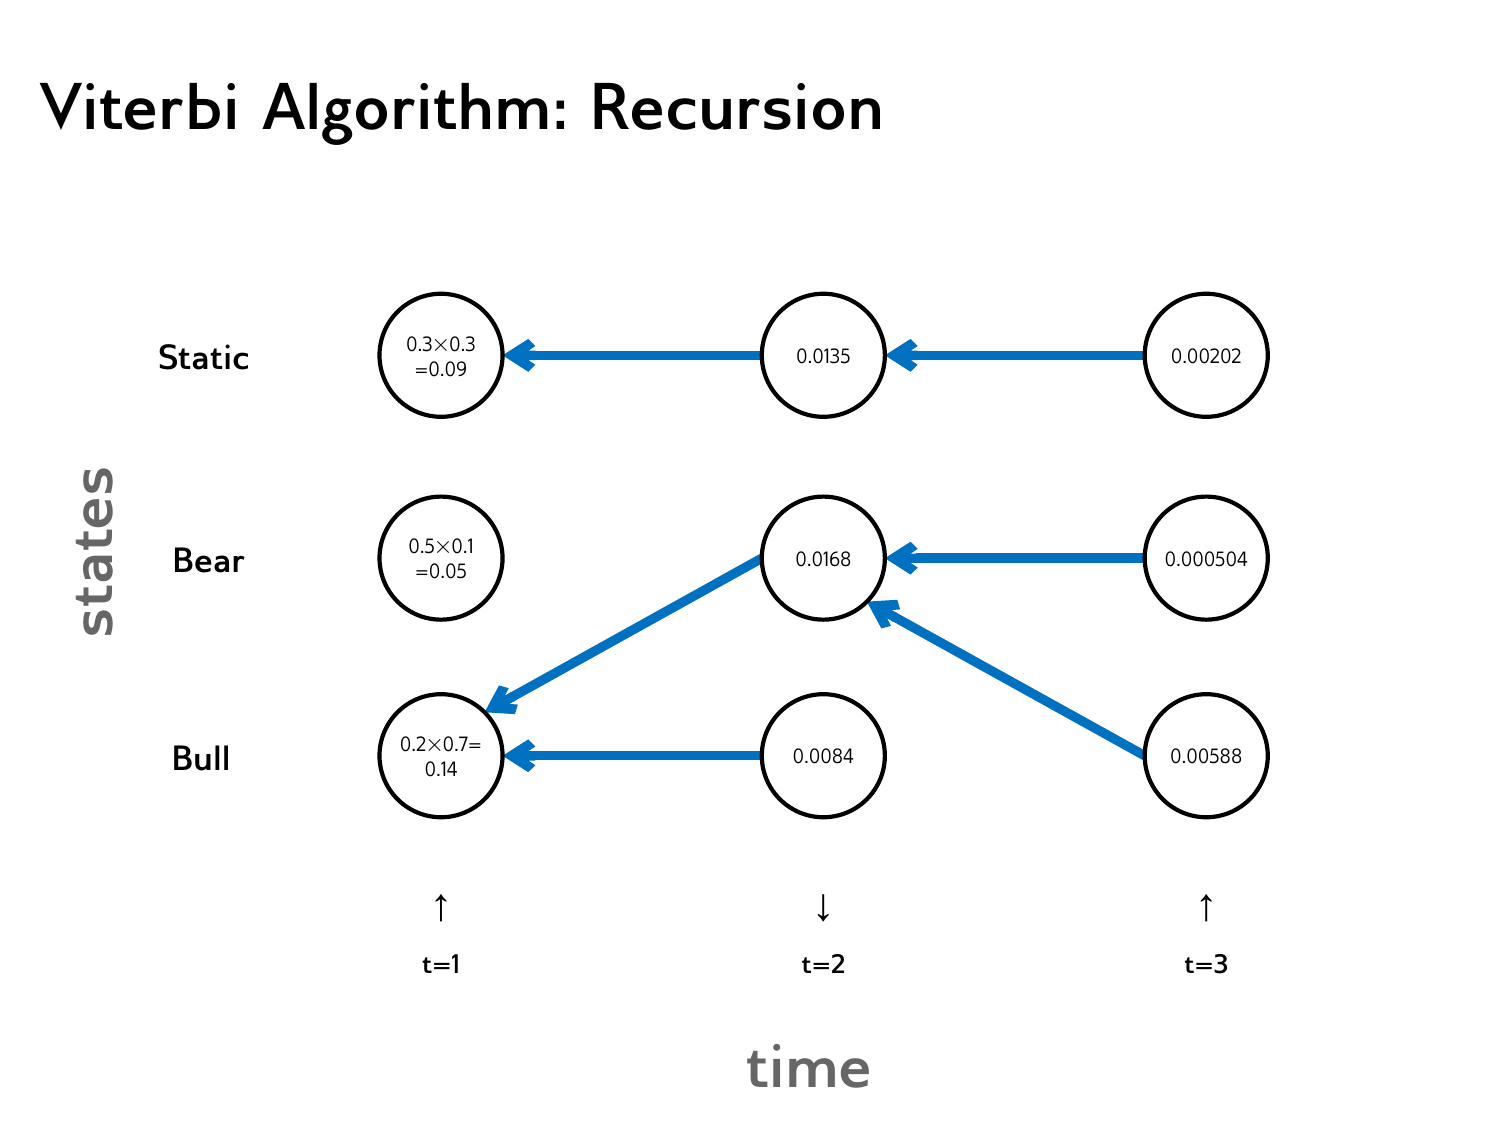

# Viterbi Algorithm: Recursion
0.3×0.3
=0.09
0.0135
0.00202
Static
0.5×0.1
=0.05
0.0168
0.000504
states
Bear
0.2×0.7=0.14
0.0084
0.00588
Bull
↑
↓
↑
t=1
t=2
t=3
time